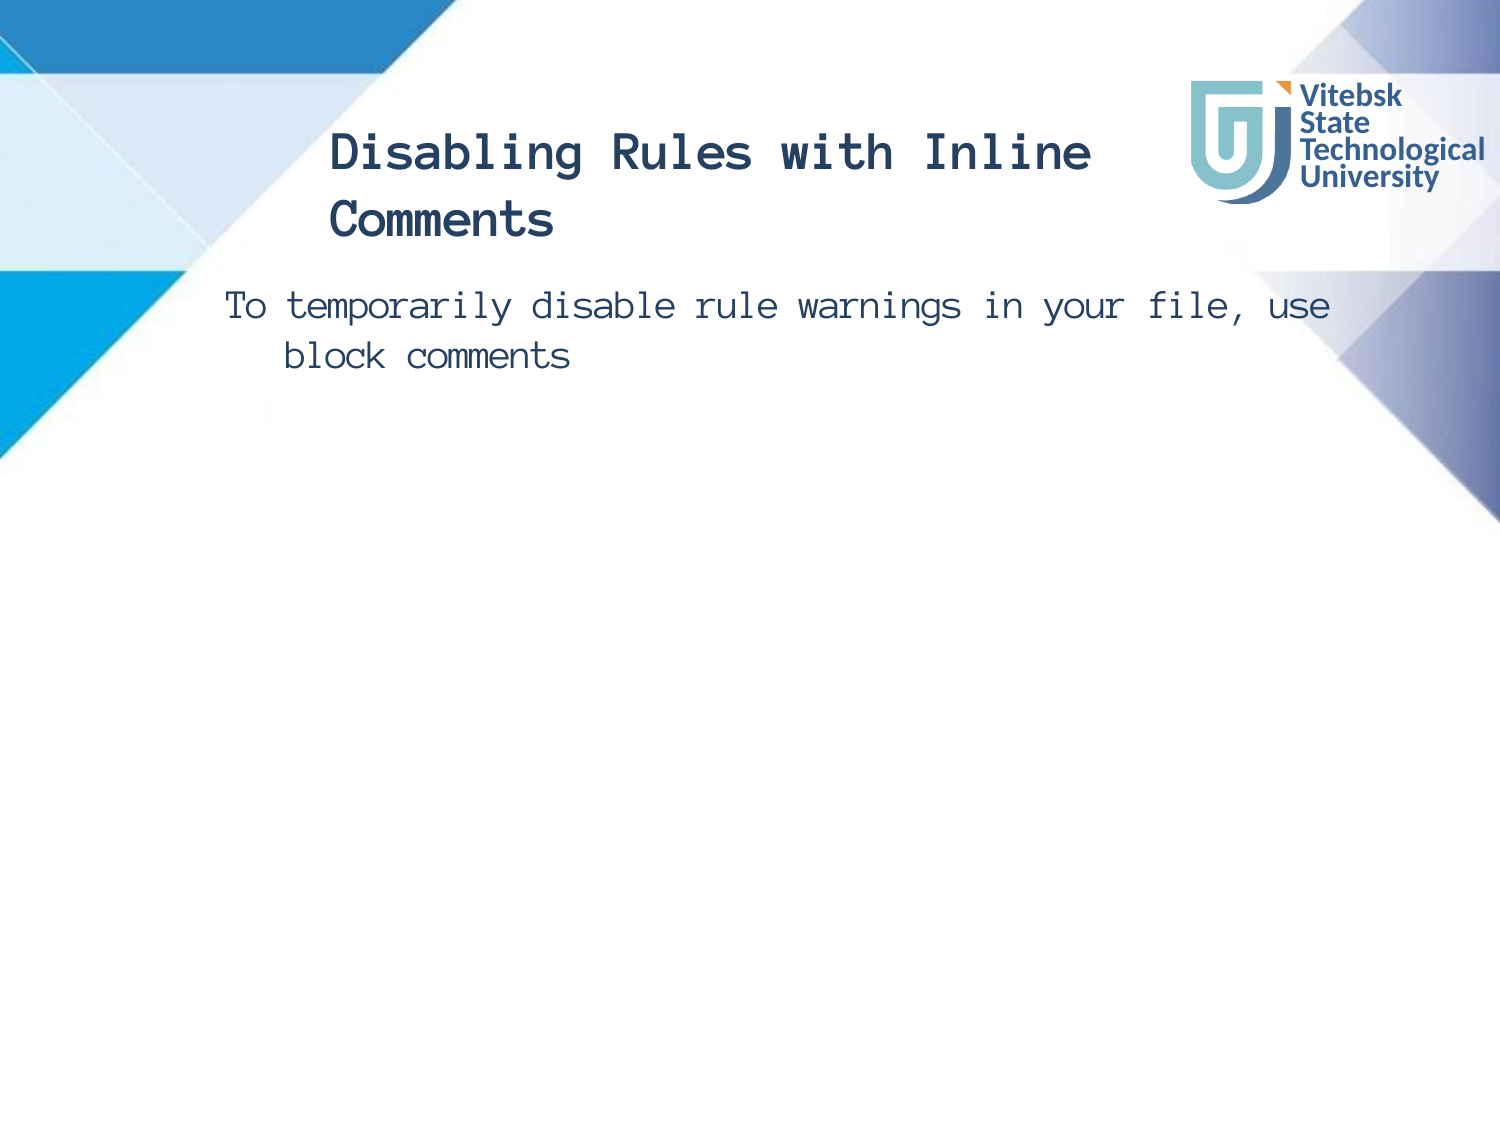

# Disabling Rules with Inline Comments
To temporarily disable rule warnings in your file, use block comments